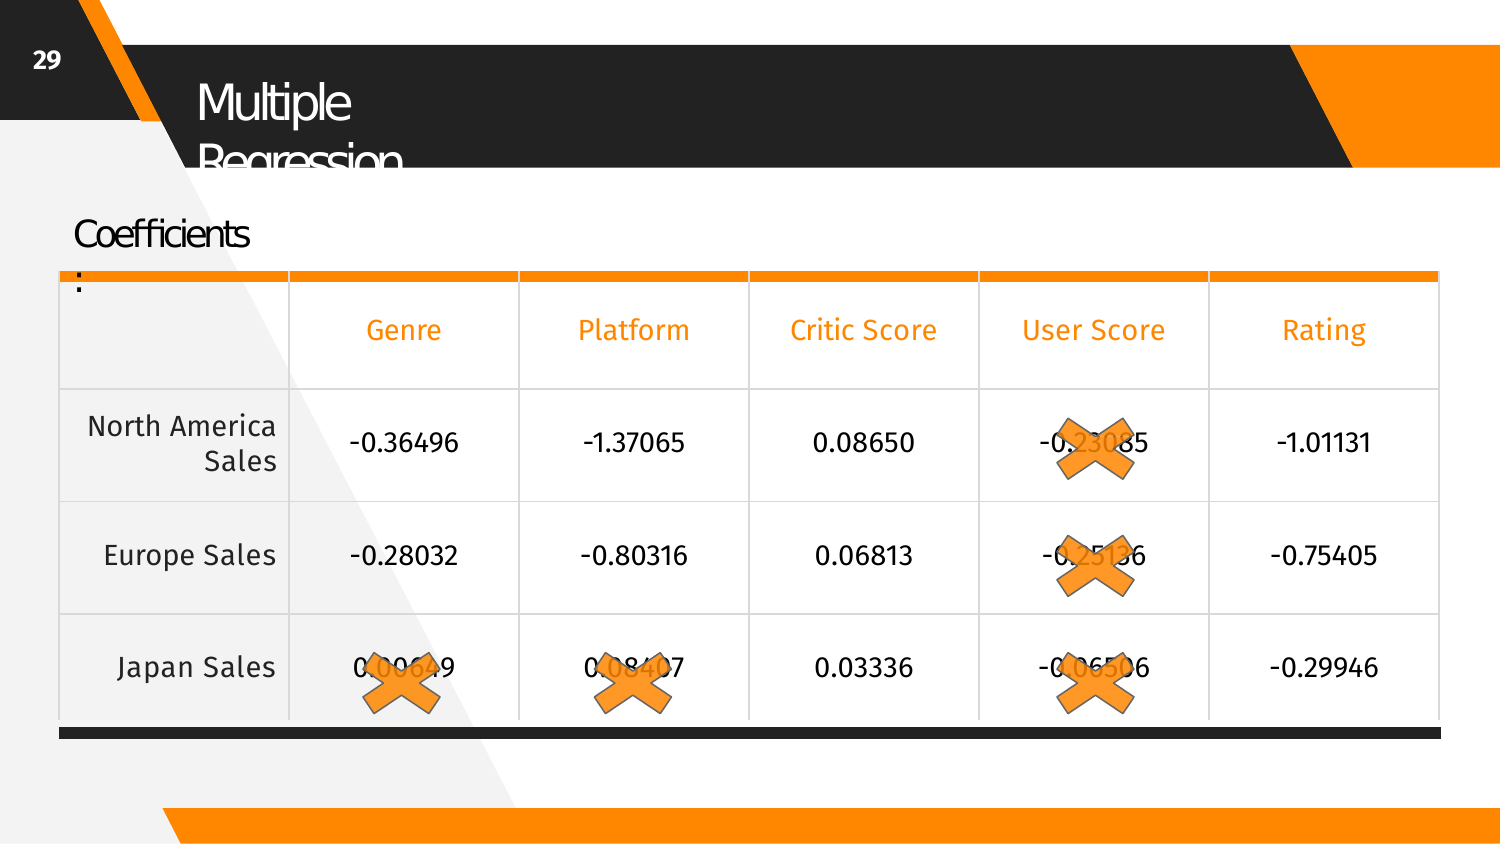

29
# Multiple Regression
Coefficients:
|  | Genre | Platform | Critic Score | User Score | Rating |
| --- | --- | --- | --- | --- | --- |
| North America Sales | -0.36496 | -1.37065 | 0.08650 | -0.23085 | -1.01131 |
| Europe Sales | -0.28032 | -0.80316 | 0.06813 | -0.25136 | -0.75405 |
| Japan Sales | 0.00649 | 0.08407 | 0.03336 | -0.06506 | -0.29946 |